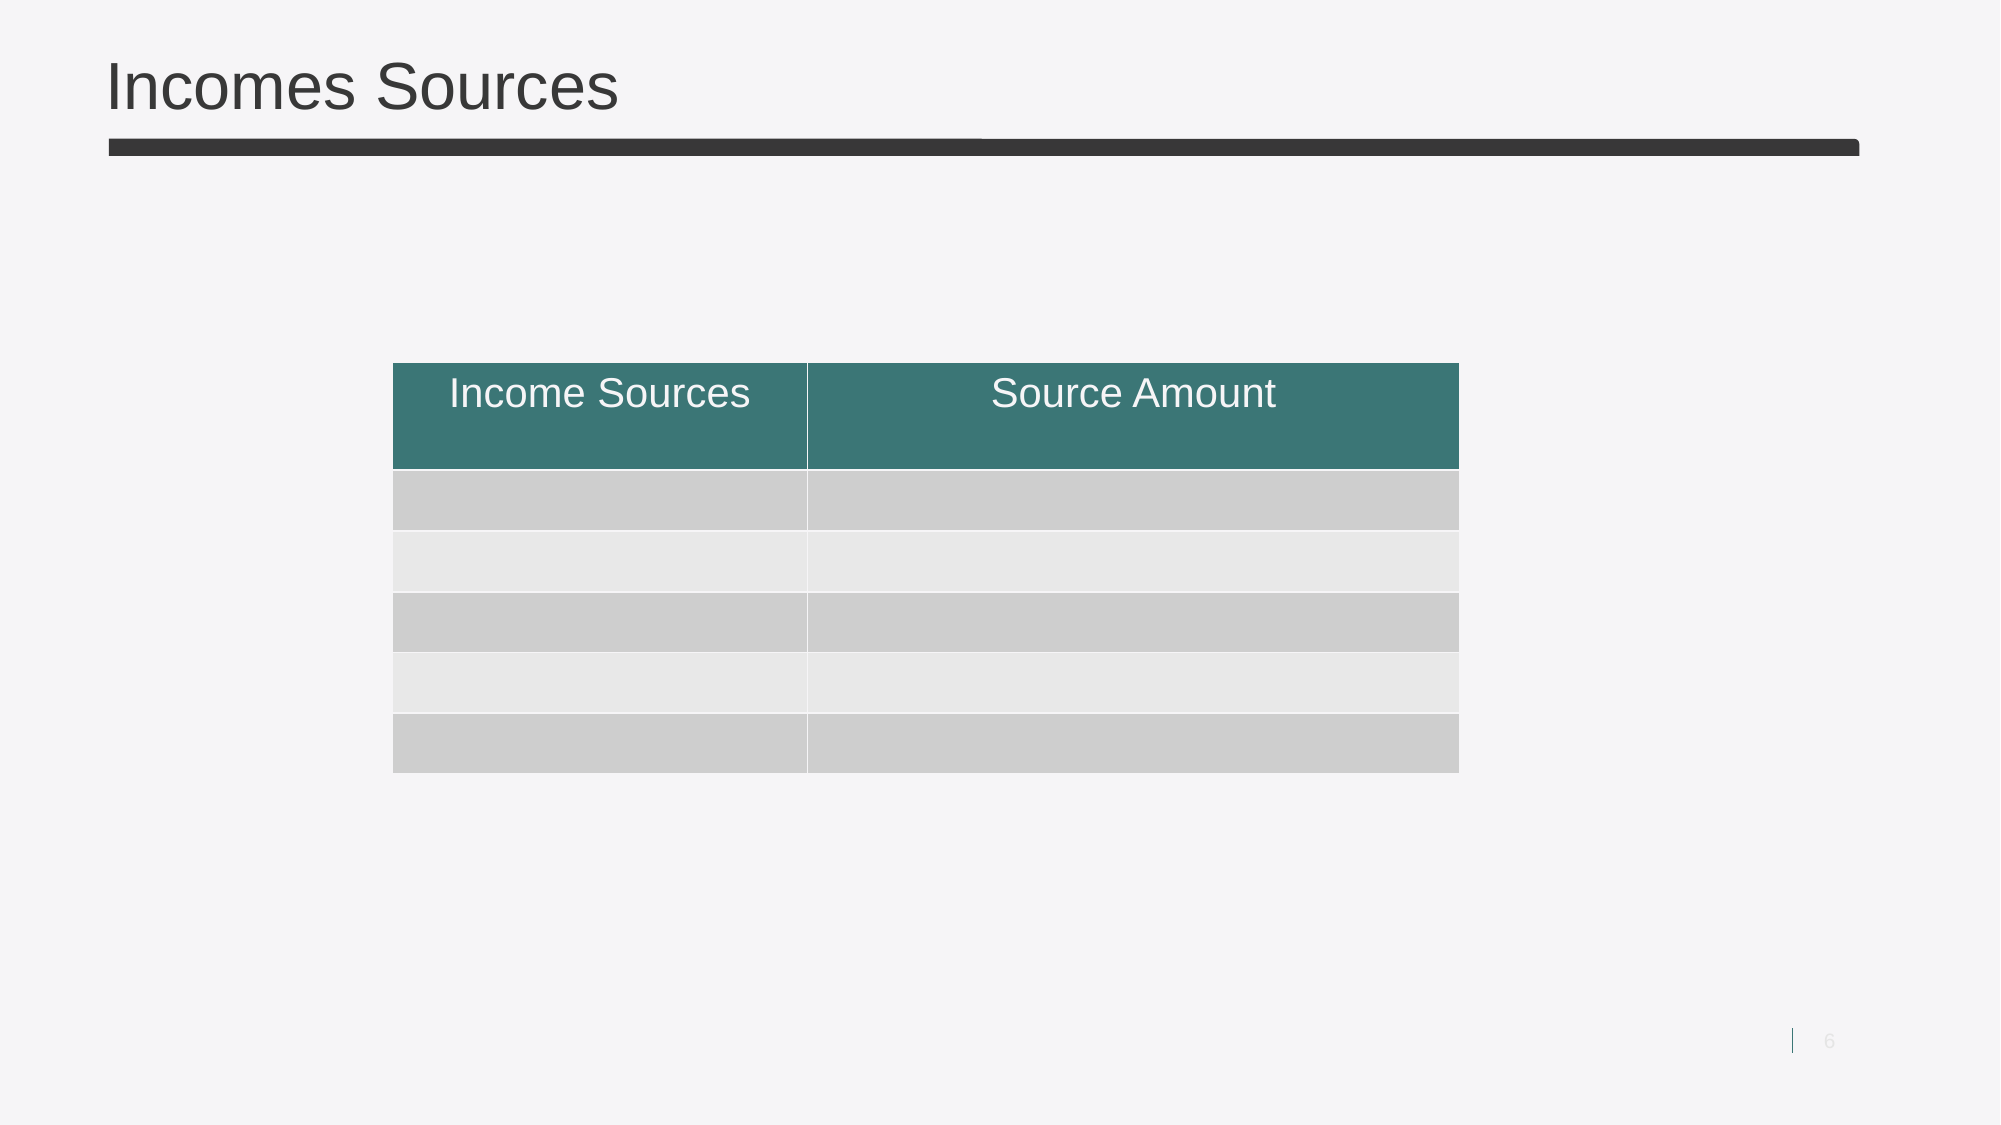

# Incomes Sources
| Income Sources | Source Amount |
| --- | --- |
|  |  |
|  |  |
|  |  |
|  |  |
|  |  |